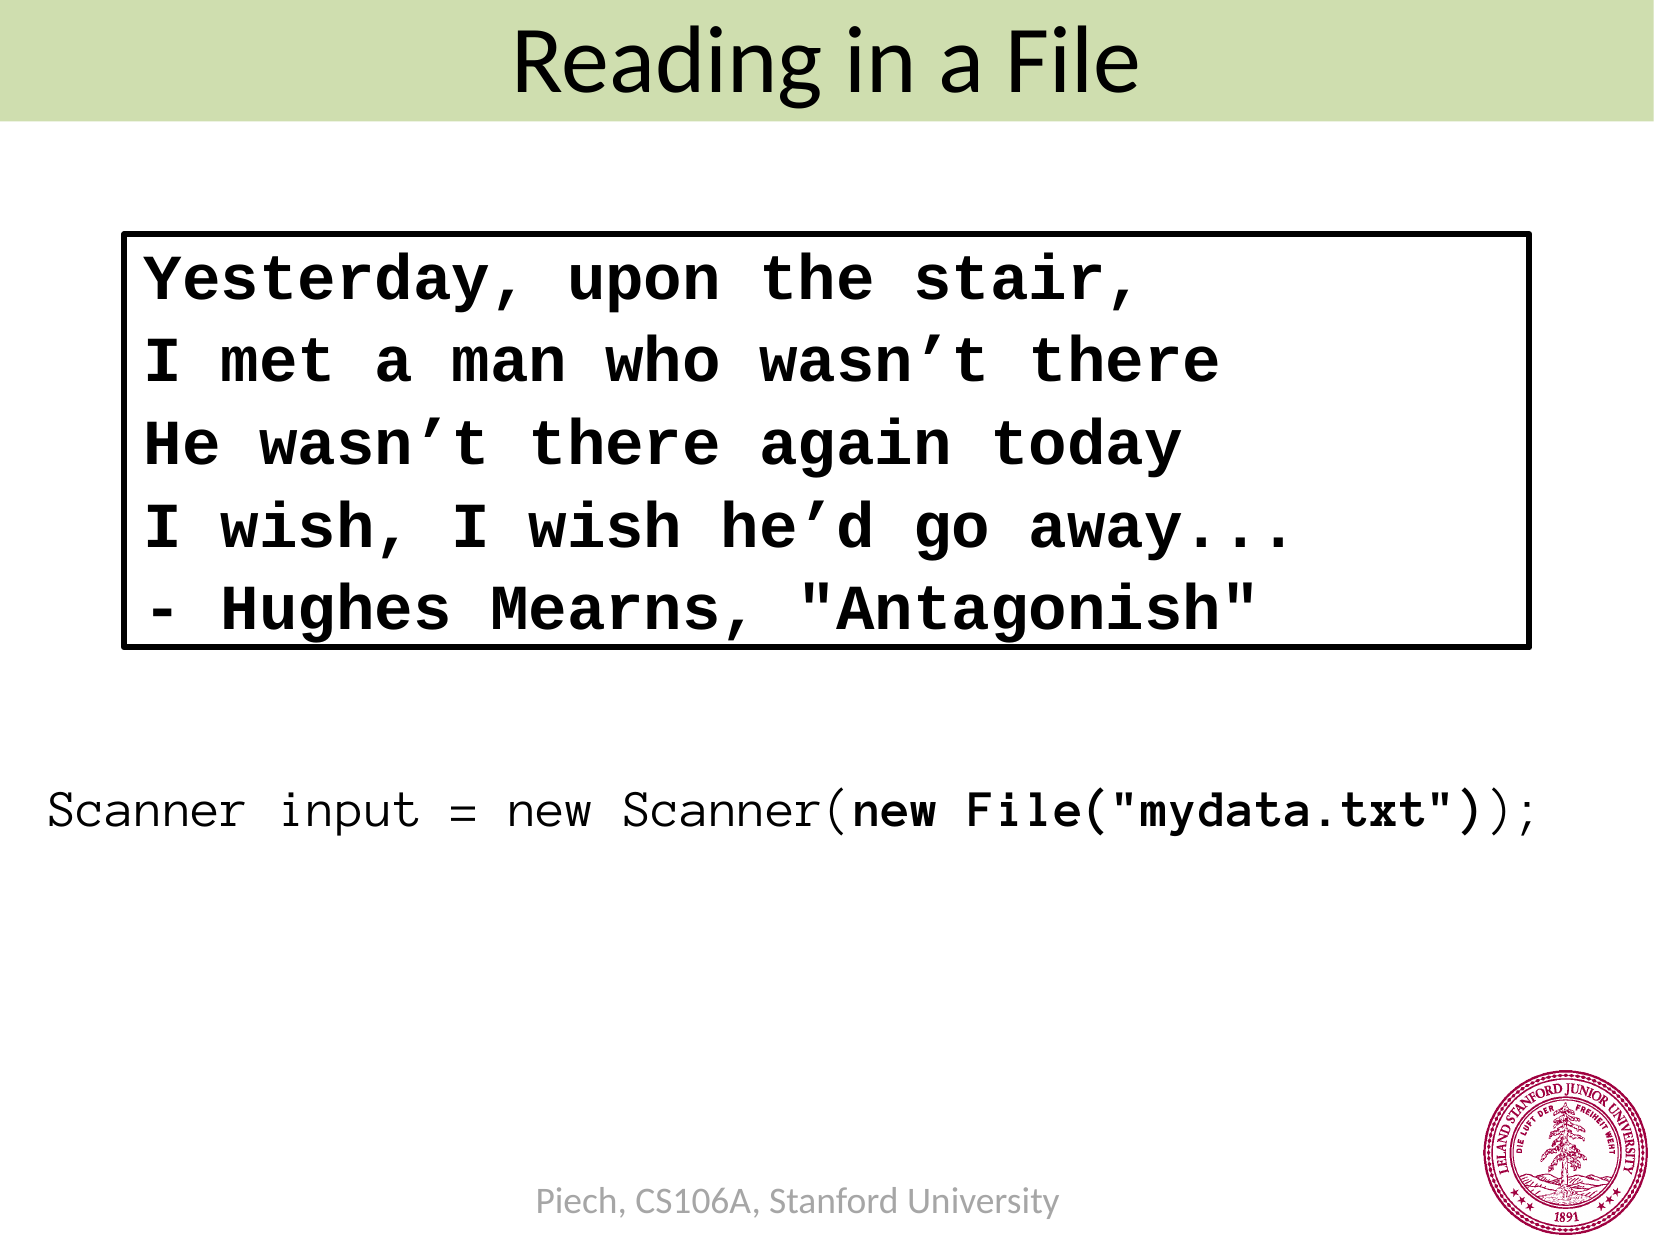

Reading in a File
#
Yesterday, upon the stair,

I met a man who wasn’t there
He wasn’t there again today
I wish, I wish he’d go away...
- Hughes Mearns, "Antagonish"
Scanner input = new Scanner(new File("mydata.txt"));